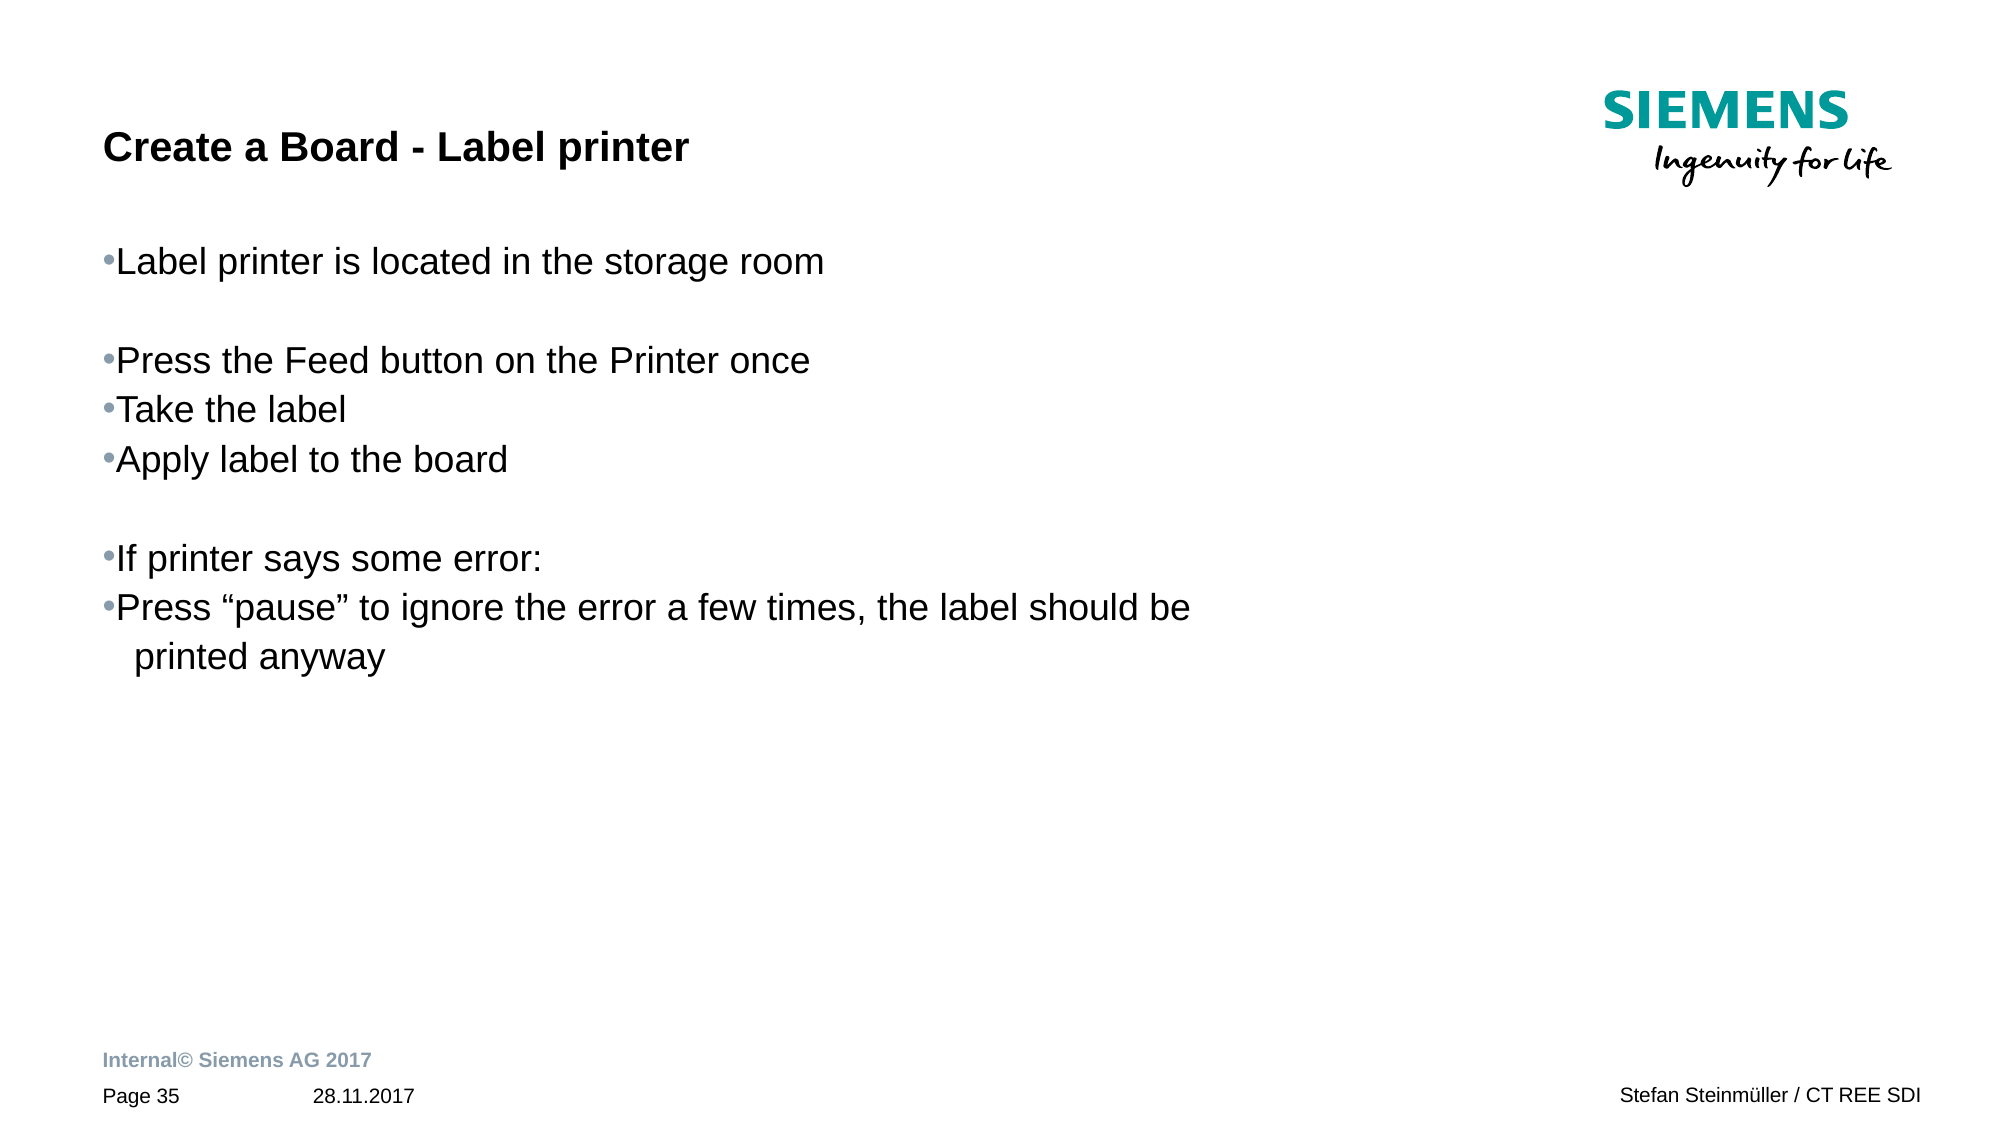

# Create a Board - Label printer
Label printer is located in the storage room

Press the Feed button on the Printer once
Take the label
Apply label to the board

If printer says some error:
Press “pause” to ignore the error a few times, the label should be      printed anyway
28.11.2017
Page 35
Stefan Steinmüller / CT REE SDI